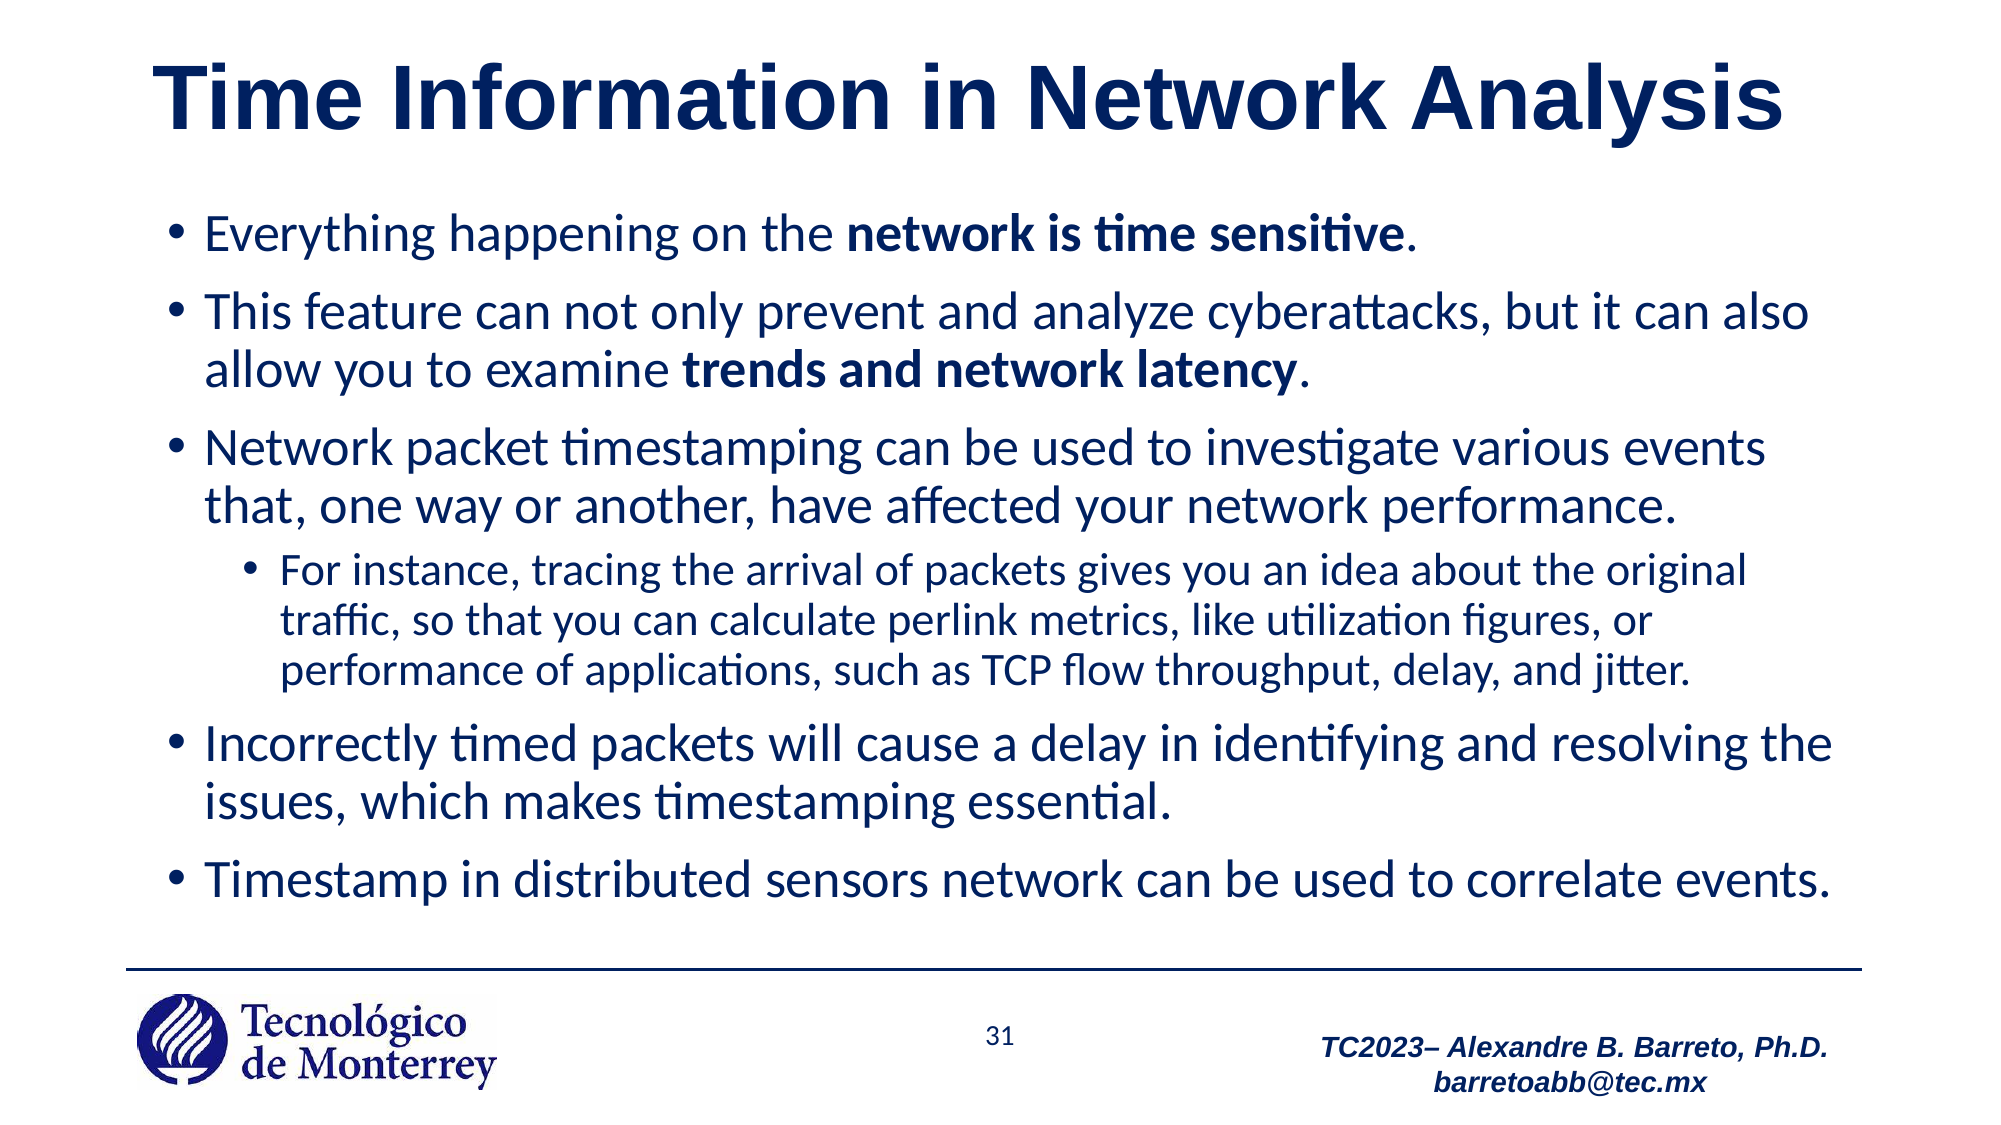

# Time Information in Network Analysis
Everything happening on the network is time sensitive.
This feature can not only prevent and analyze cyberattacks, but it can also allow you to examine trends and network latency.
Network packet timestamping can be used to investigate various events that, one way or another, have affected your network performance.
For instance, tracing the arrival of packets gives you an idea about the original traffic, so that you can calculate perlink metrics, like utilization figures, or performance of applications, such as TCP flow throughput, delay, and jitter.
Incorrectly timed packets will cause a delay in identifying and resolving the issues, which makes timestamping essential.
Timestamp in distributed sensors network can be used to correlate events.